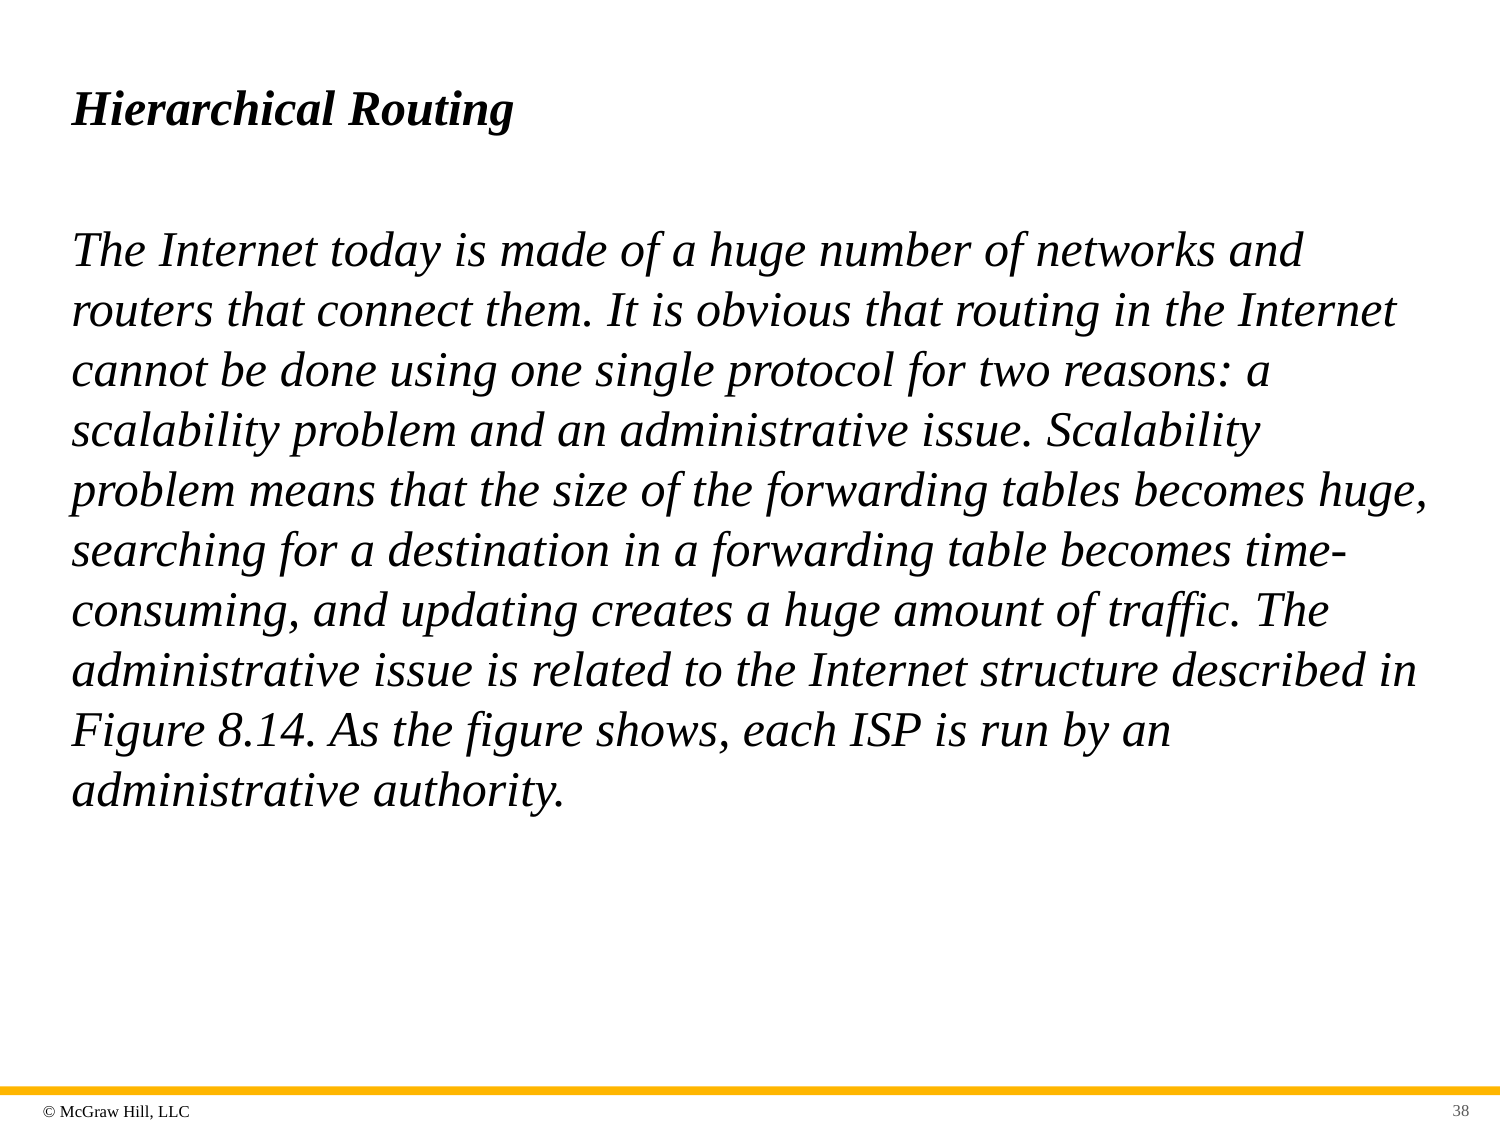

# Hierarchical Routing
The Internet today is made of a huge number of networks and routers that connect them. It is obvious that routing in the Internet cannot be done using one single protocol for two reasons: a scalability problem and an administrative issue. Scalability problem means that the size of the forwarding tables becomes huge, searching for a destination in a forwarding table becomes time-consuming, and updating creates a huge amount of traffic. The administrative issue is related to the Internet structure described in Figure 8.14. As the figure shows, each ISP is run by an administrative authority.
38